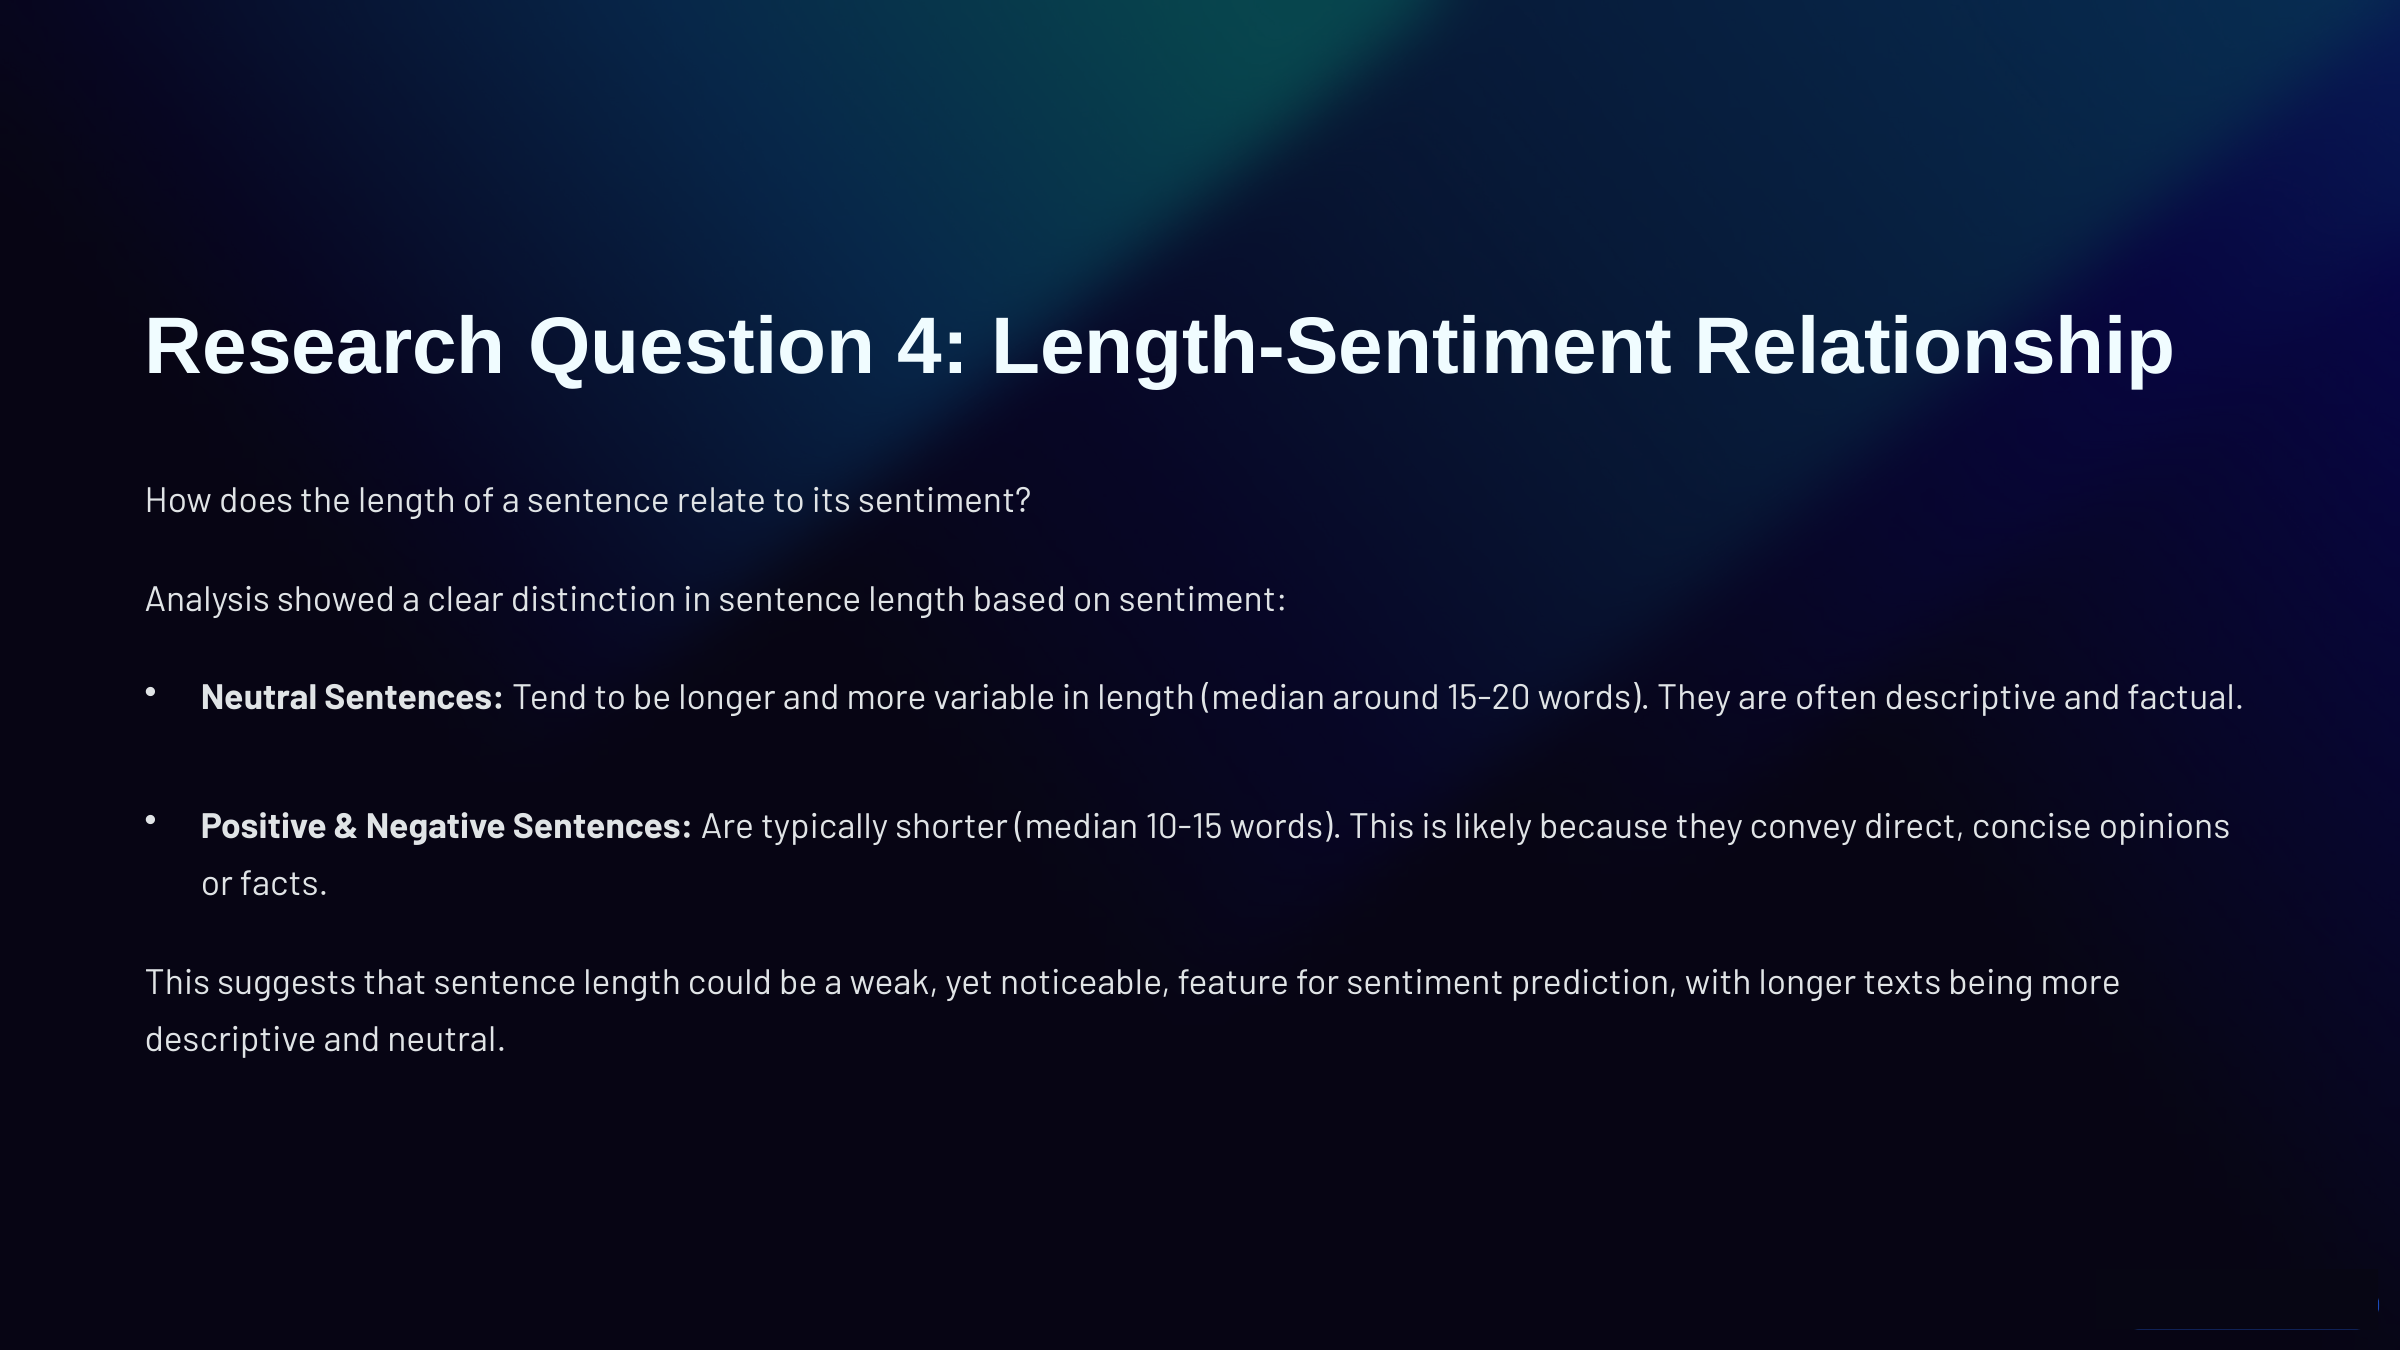

Research Question 4: Length-Sentiment Relationship
How does the length of a sentence relate to its sentiment?
Analysis showed a clear distinction in sentence length based on sentiment:
Neutral Sentences: Tend to be longer and more variable in length (median around 15-20 words). They are often descriptive and factual.
Positive & Negative Sentences: Are typically shorter (median 10-15 words). This is likely because they convey direct, concise opinions or facts.
This suggests that sentence length could be a weak, yet noticeable, feature for sentiment prediction, with longer texts being more descriptive and neutral.